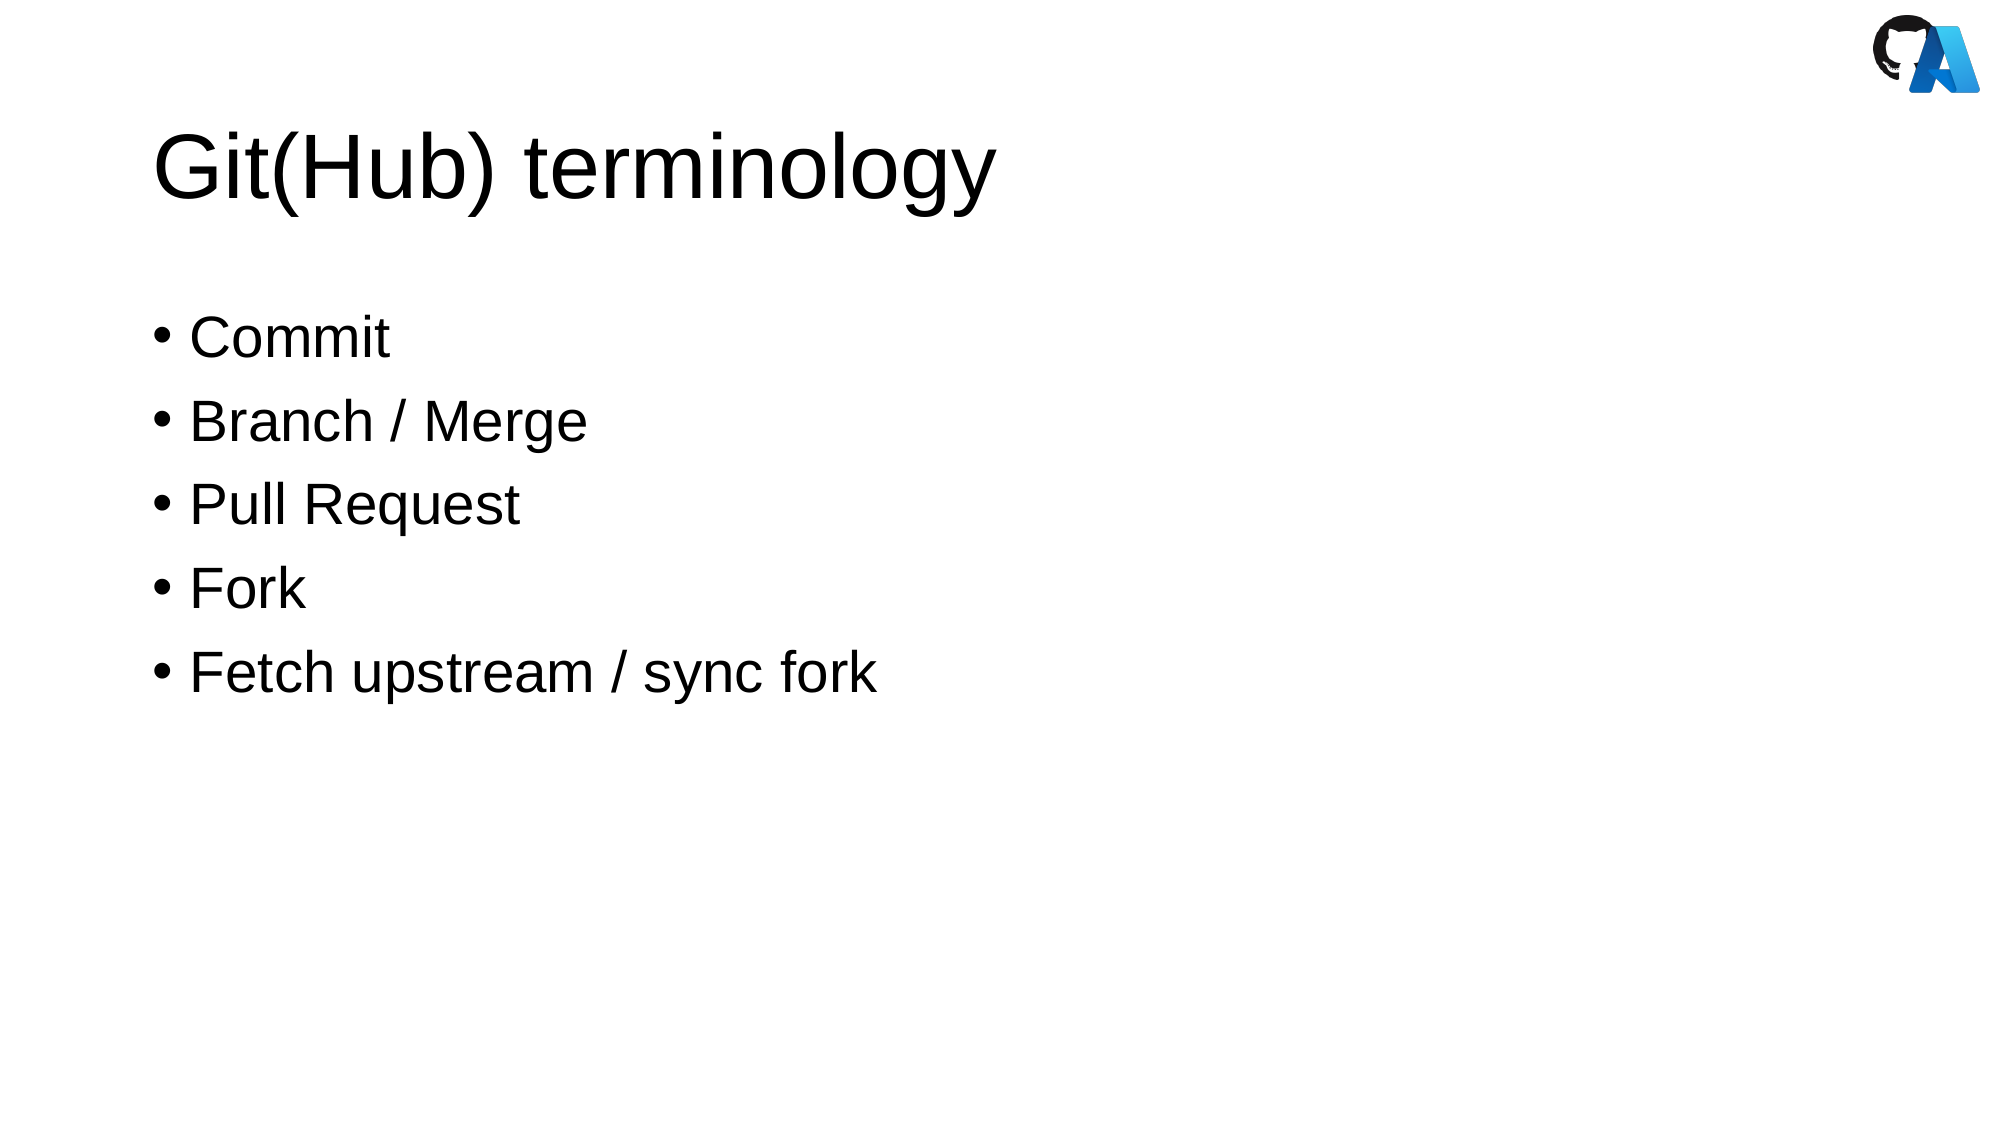

# Git(Hub) terminology
Commit
Branch / Merge
Pull Request
Fork
Fetch upstream / sync fork